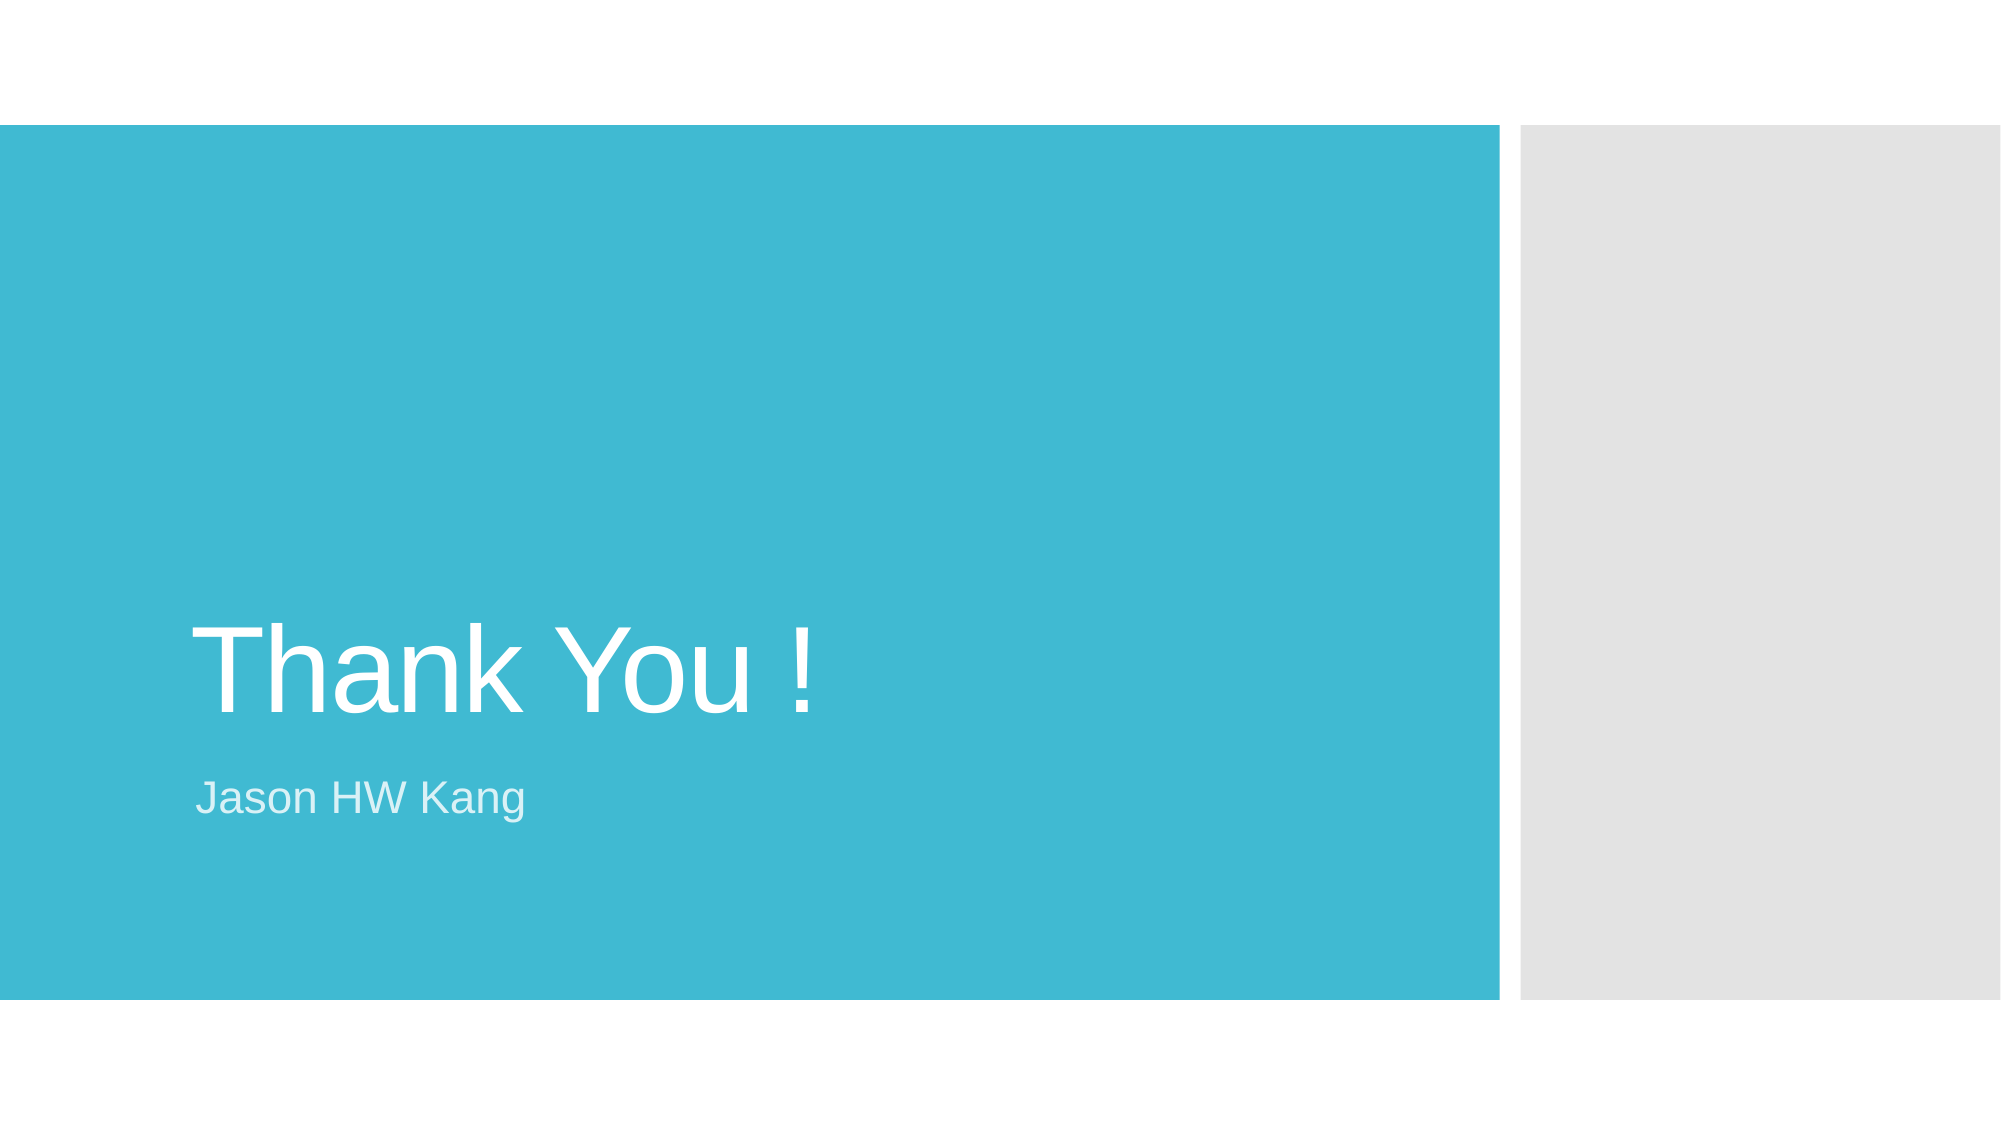

# Thank You !
Jason HW Kang